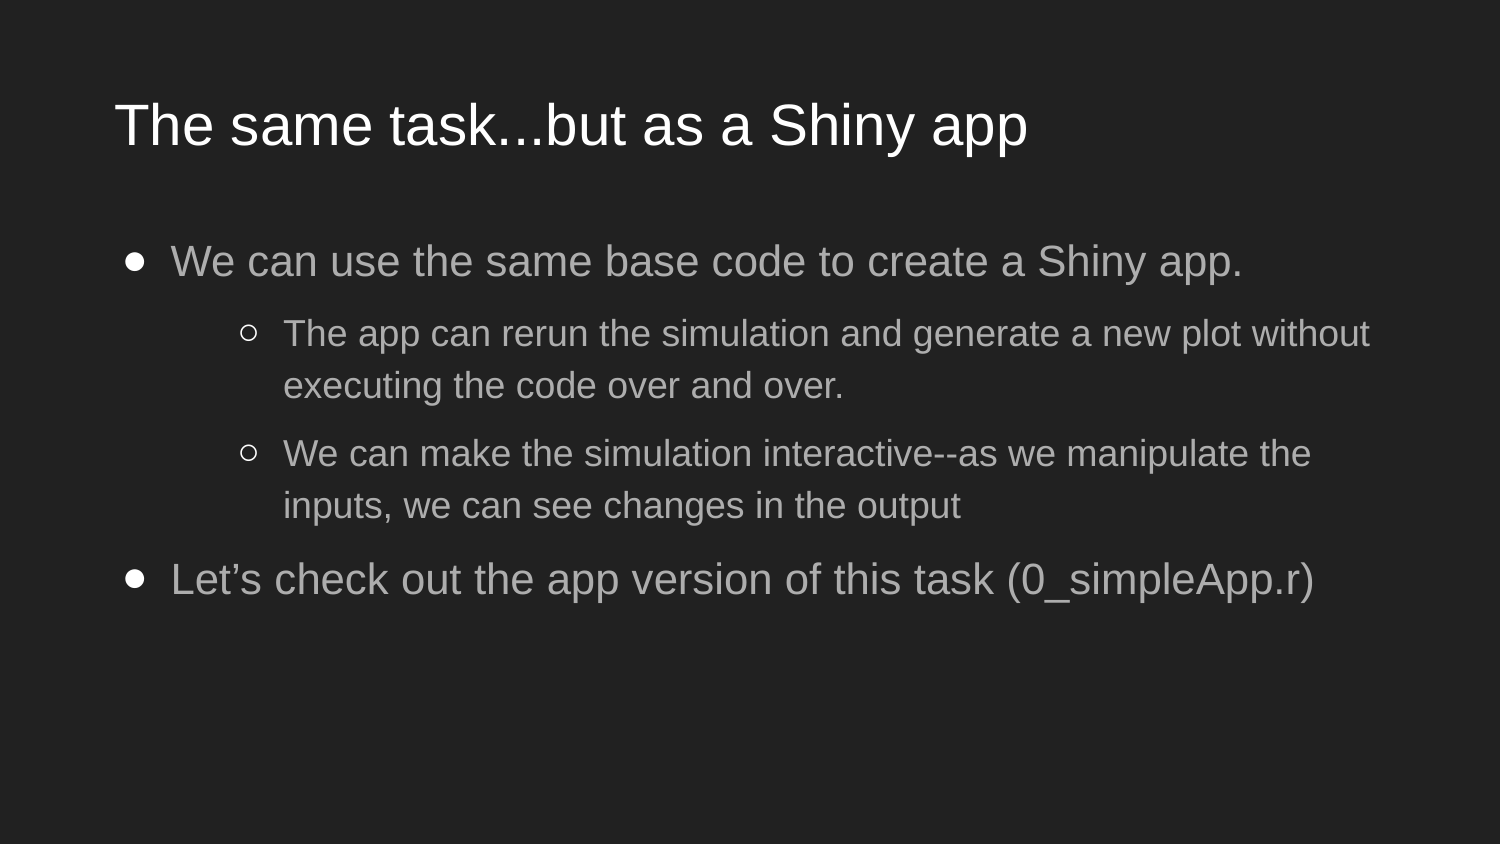

# The same task...but as a Shiny app
We can use the same base code to create a Shiny app.
The app can rerun the simulation and generate a new plot without executing the code over and over.
We can make the simulation interactive--as we manipulate the inputs, we can see changes in the output
Let’s check out the app version of this task (0_simpleApp.r)